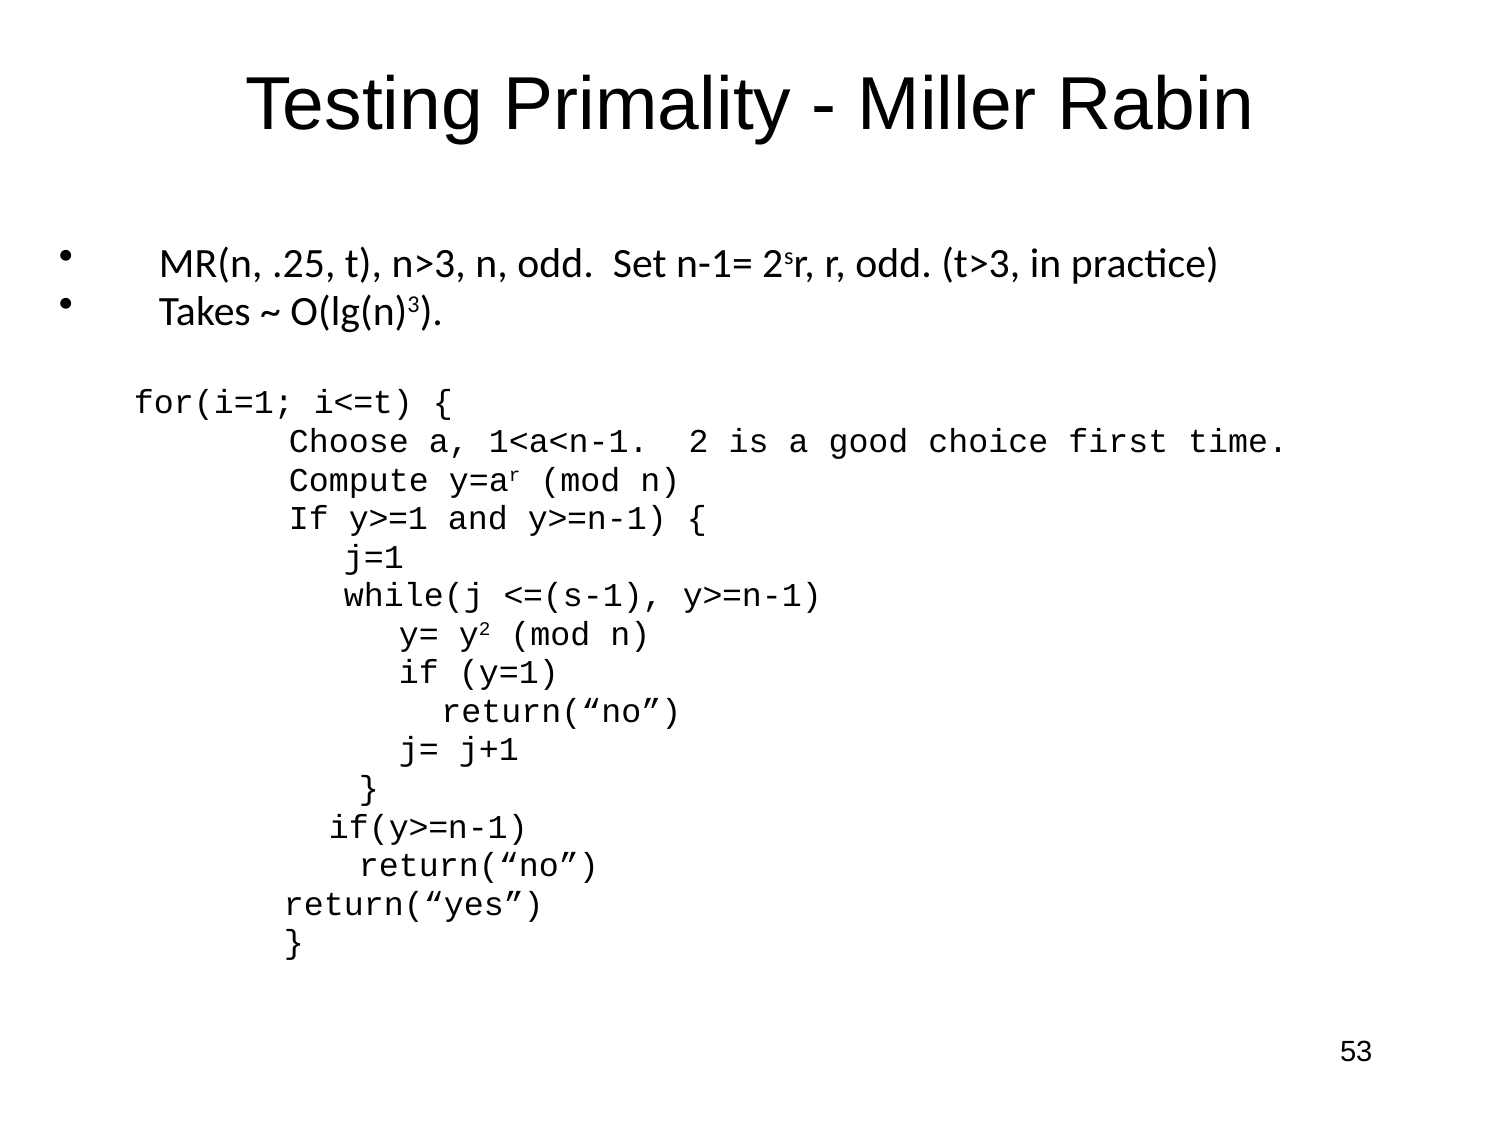

# Testing Primality - Miller Rabin
MR(n, .25, t), n>3, n, odd.  Set n-1= 2sr, r, odd. (t>3, in practice)
Takes ~ O(lg(n)3).

for(i=1; i<=t) {
    Choose a, 1<a<n-1.  2 is a good choice first time.
    Compute y=ar (mod n)
    If y>=1 and y>=n-1) {
   j=1
   while(j <=(s-1), y>=n-1)
  y= y2 (mod n)
  if (y=1)
	 return(“no”)
  j= j+1
}
      if(y>=n-1)
return(“no”)
return(“yes”)
}
53